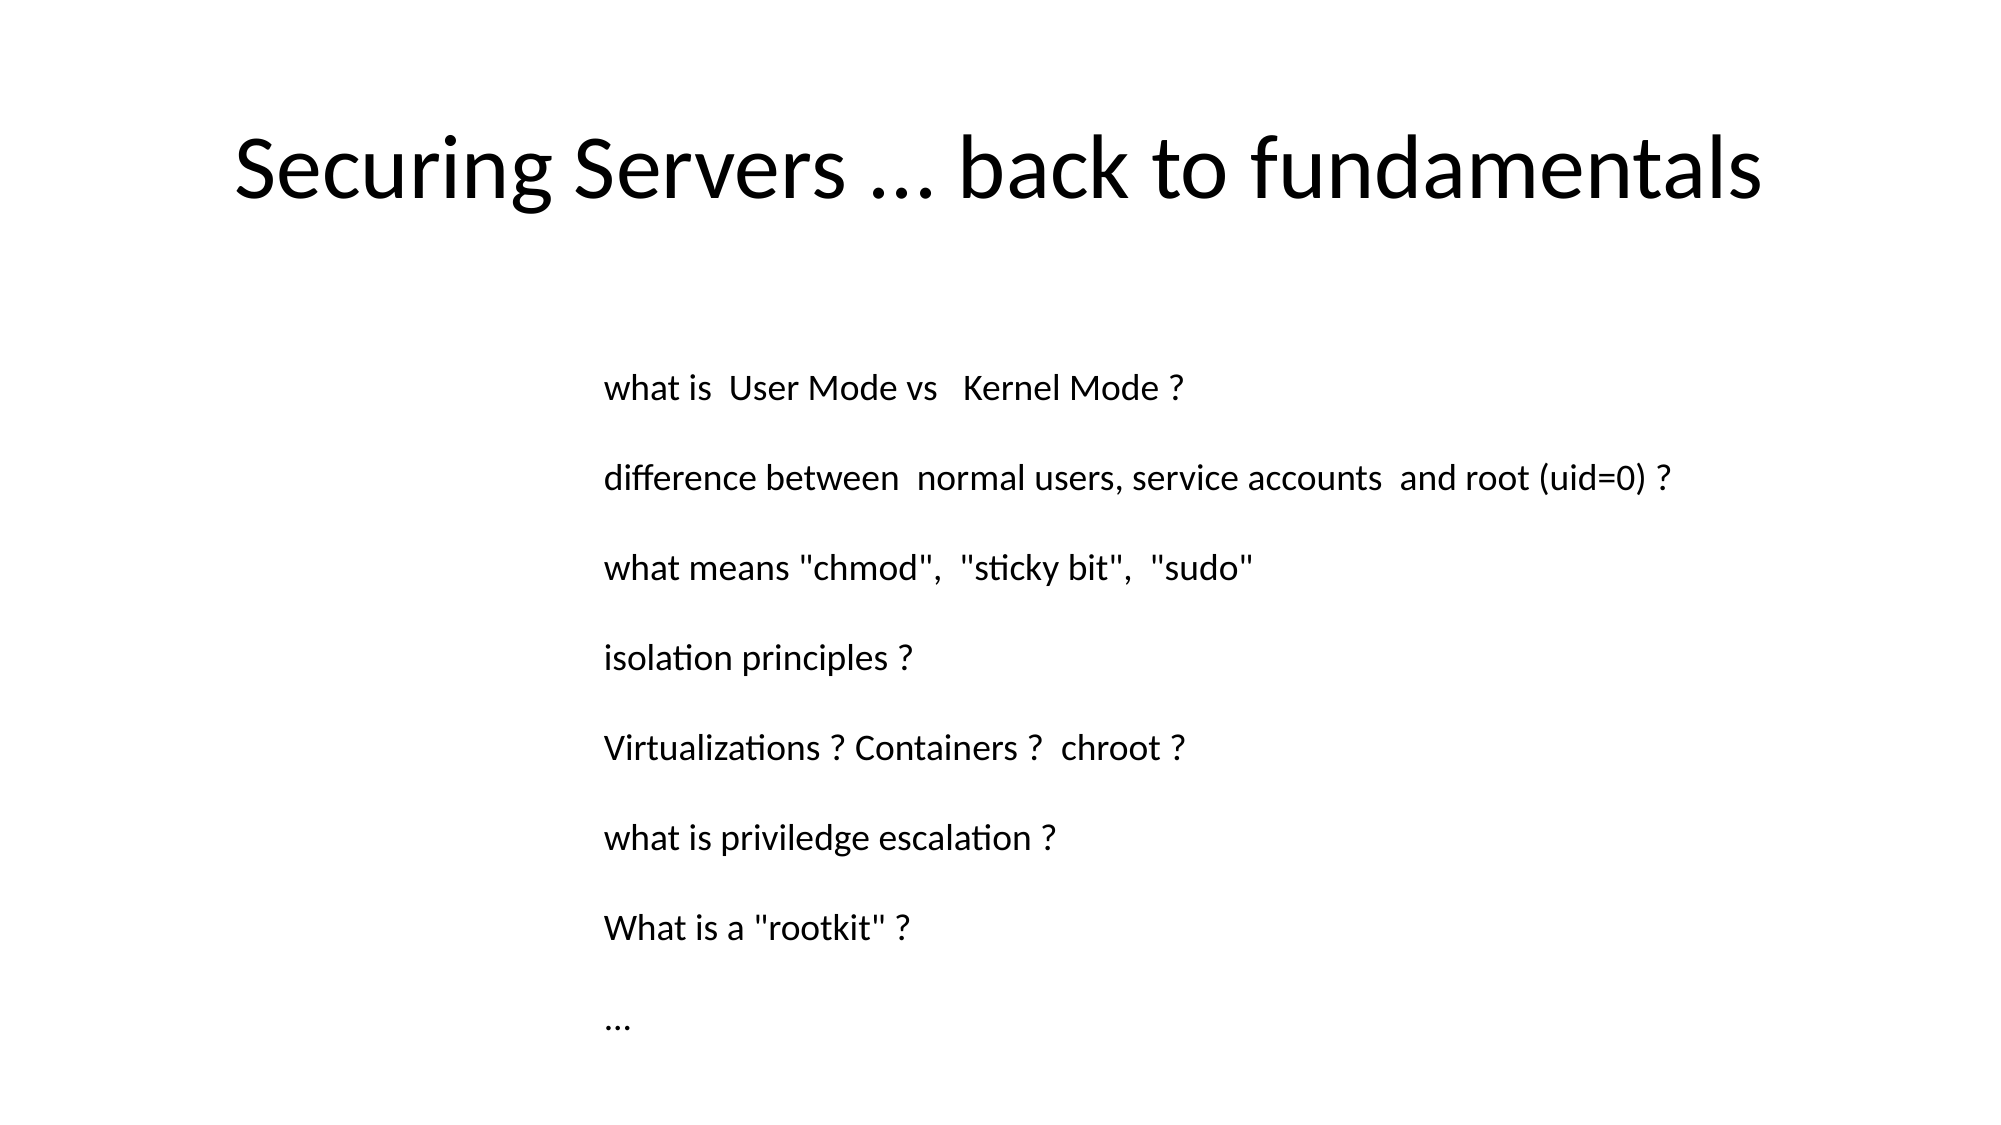

# Securing Servers ... back to fundamentals
what is  User Mode vs   Kernel Mode ?

difference between  normal users, service accounts  and root (uid=0) ?

what means "chmod",  "sticky bit",  "sudo"

isolation principles ?

Virtualizations ? Containers ?  chroot ?

what is priviledge escalation ?

What is a "rootkit" ?

...